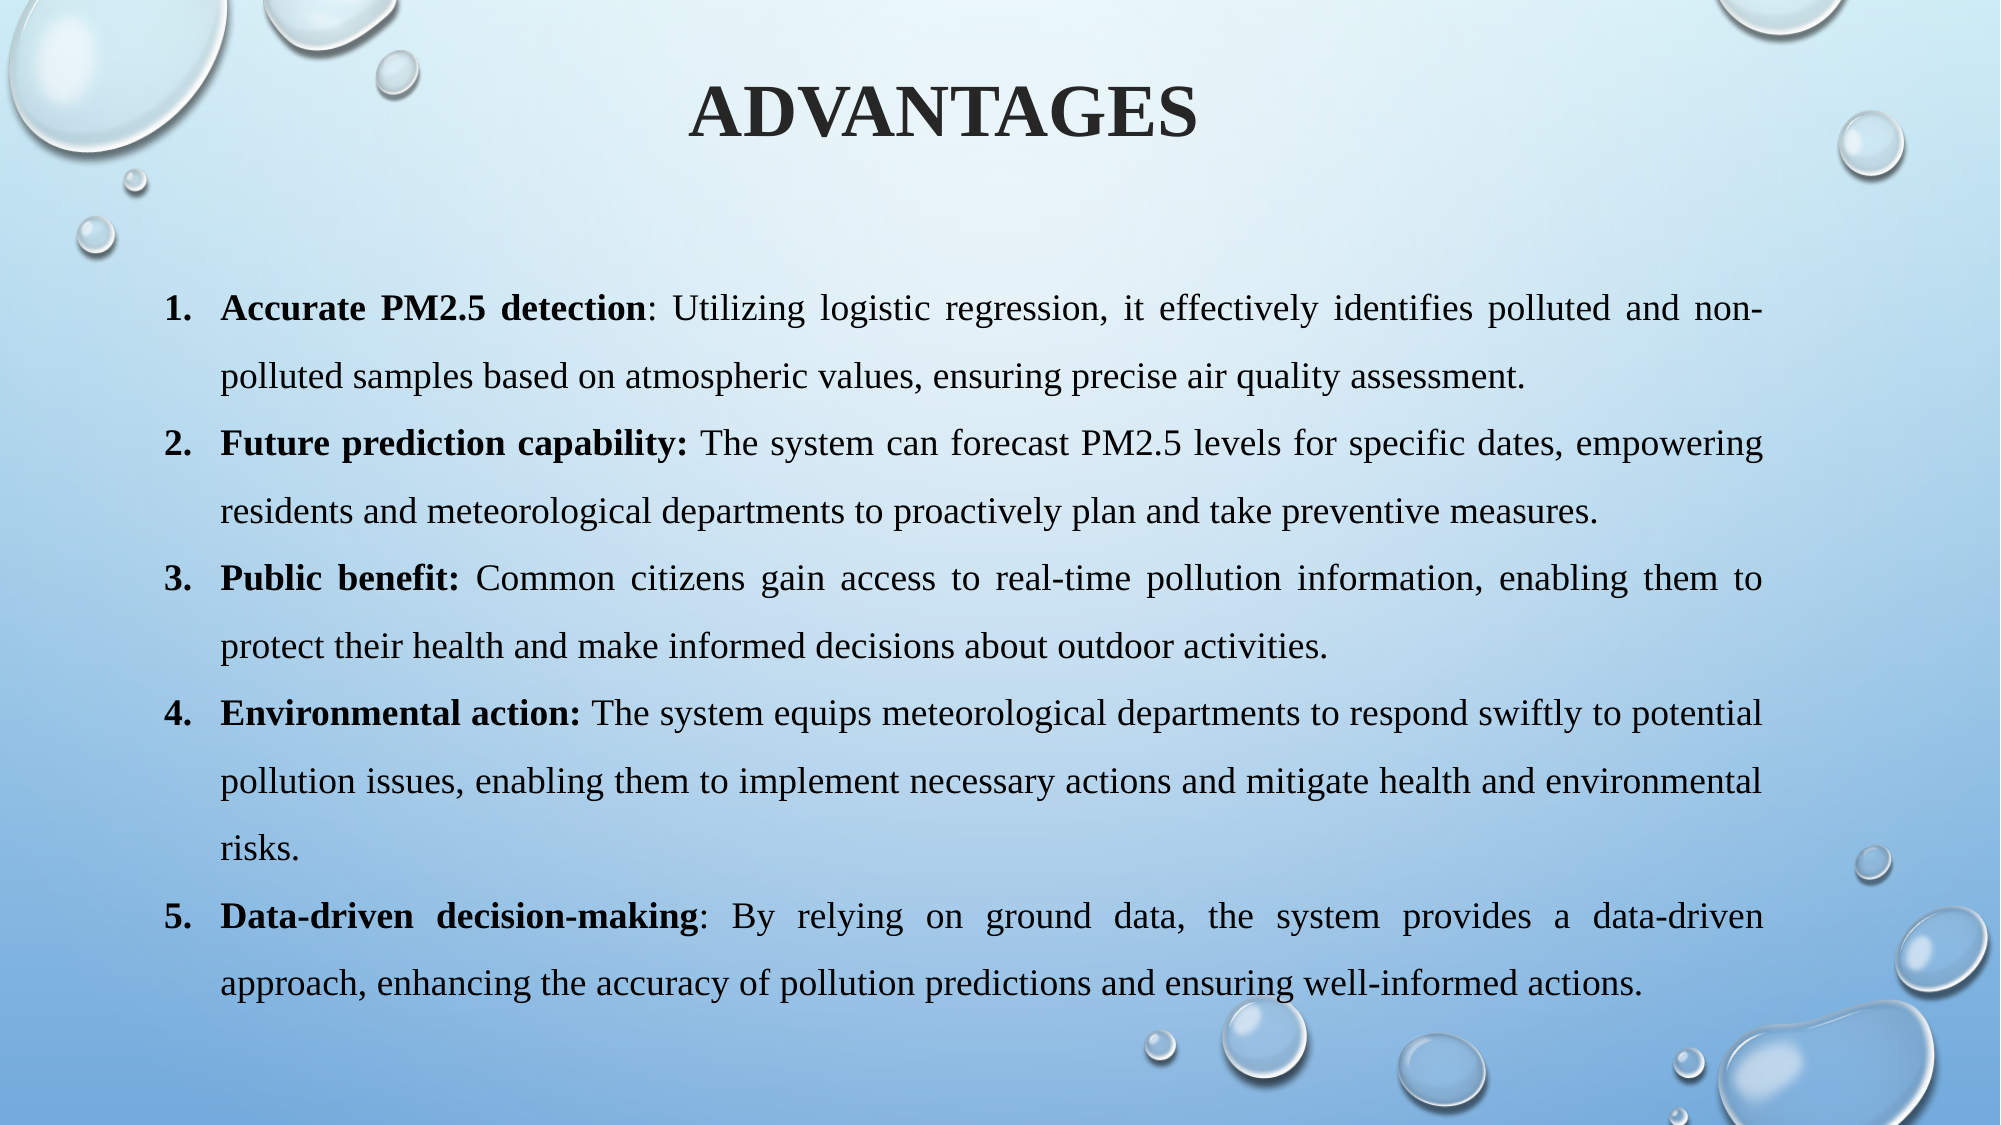

ADVANTAGES
Accurate PM2.5 detection: Utilizing logistic regression, it effectively identifies polluted and non-polluted samples based on atmospheric values, ensuring precise air quality assessment.
Future prediction capability: The system can forecast PM2.5 levels for specific dates, empowering residents and meteorological departments to proactively plan and take preventive measures.
Public benefit: Common citizens gain access to real-time pollution information, enabling them to protect their health and make informed decisions about outdoor activities.
Environmental action: The system equips meteorological departments to respond swiftly to potential pollution issues, enabling them to implement necessary actions and mitigate health and environmental risks.
Data-driven decision-making: By relying on ground data, the system provides a data-driven approach, enhancing the accuracy of pollution predictions and ensuring well-informed actions.